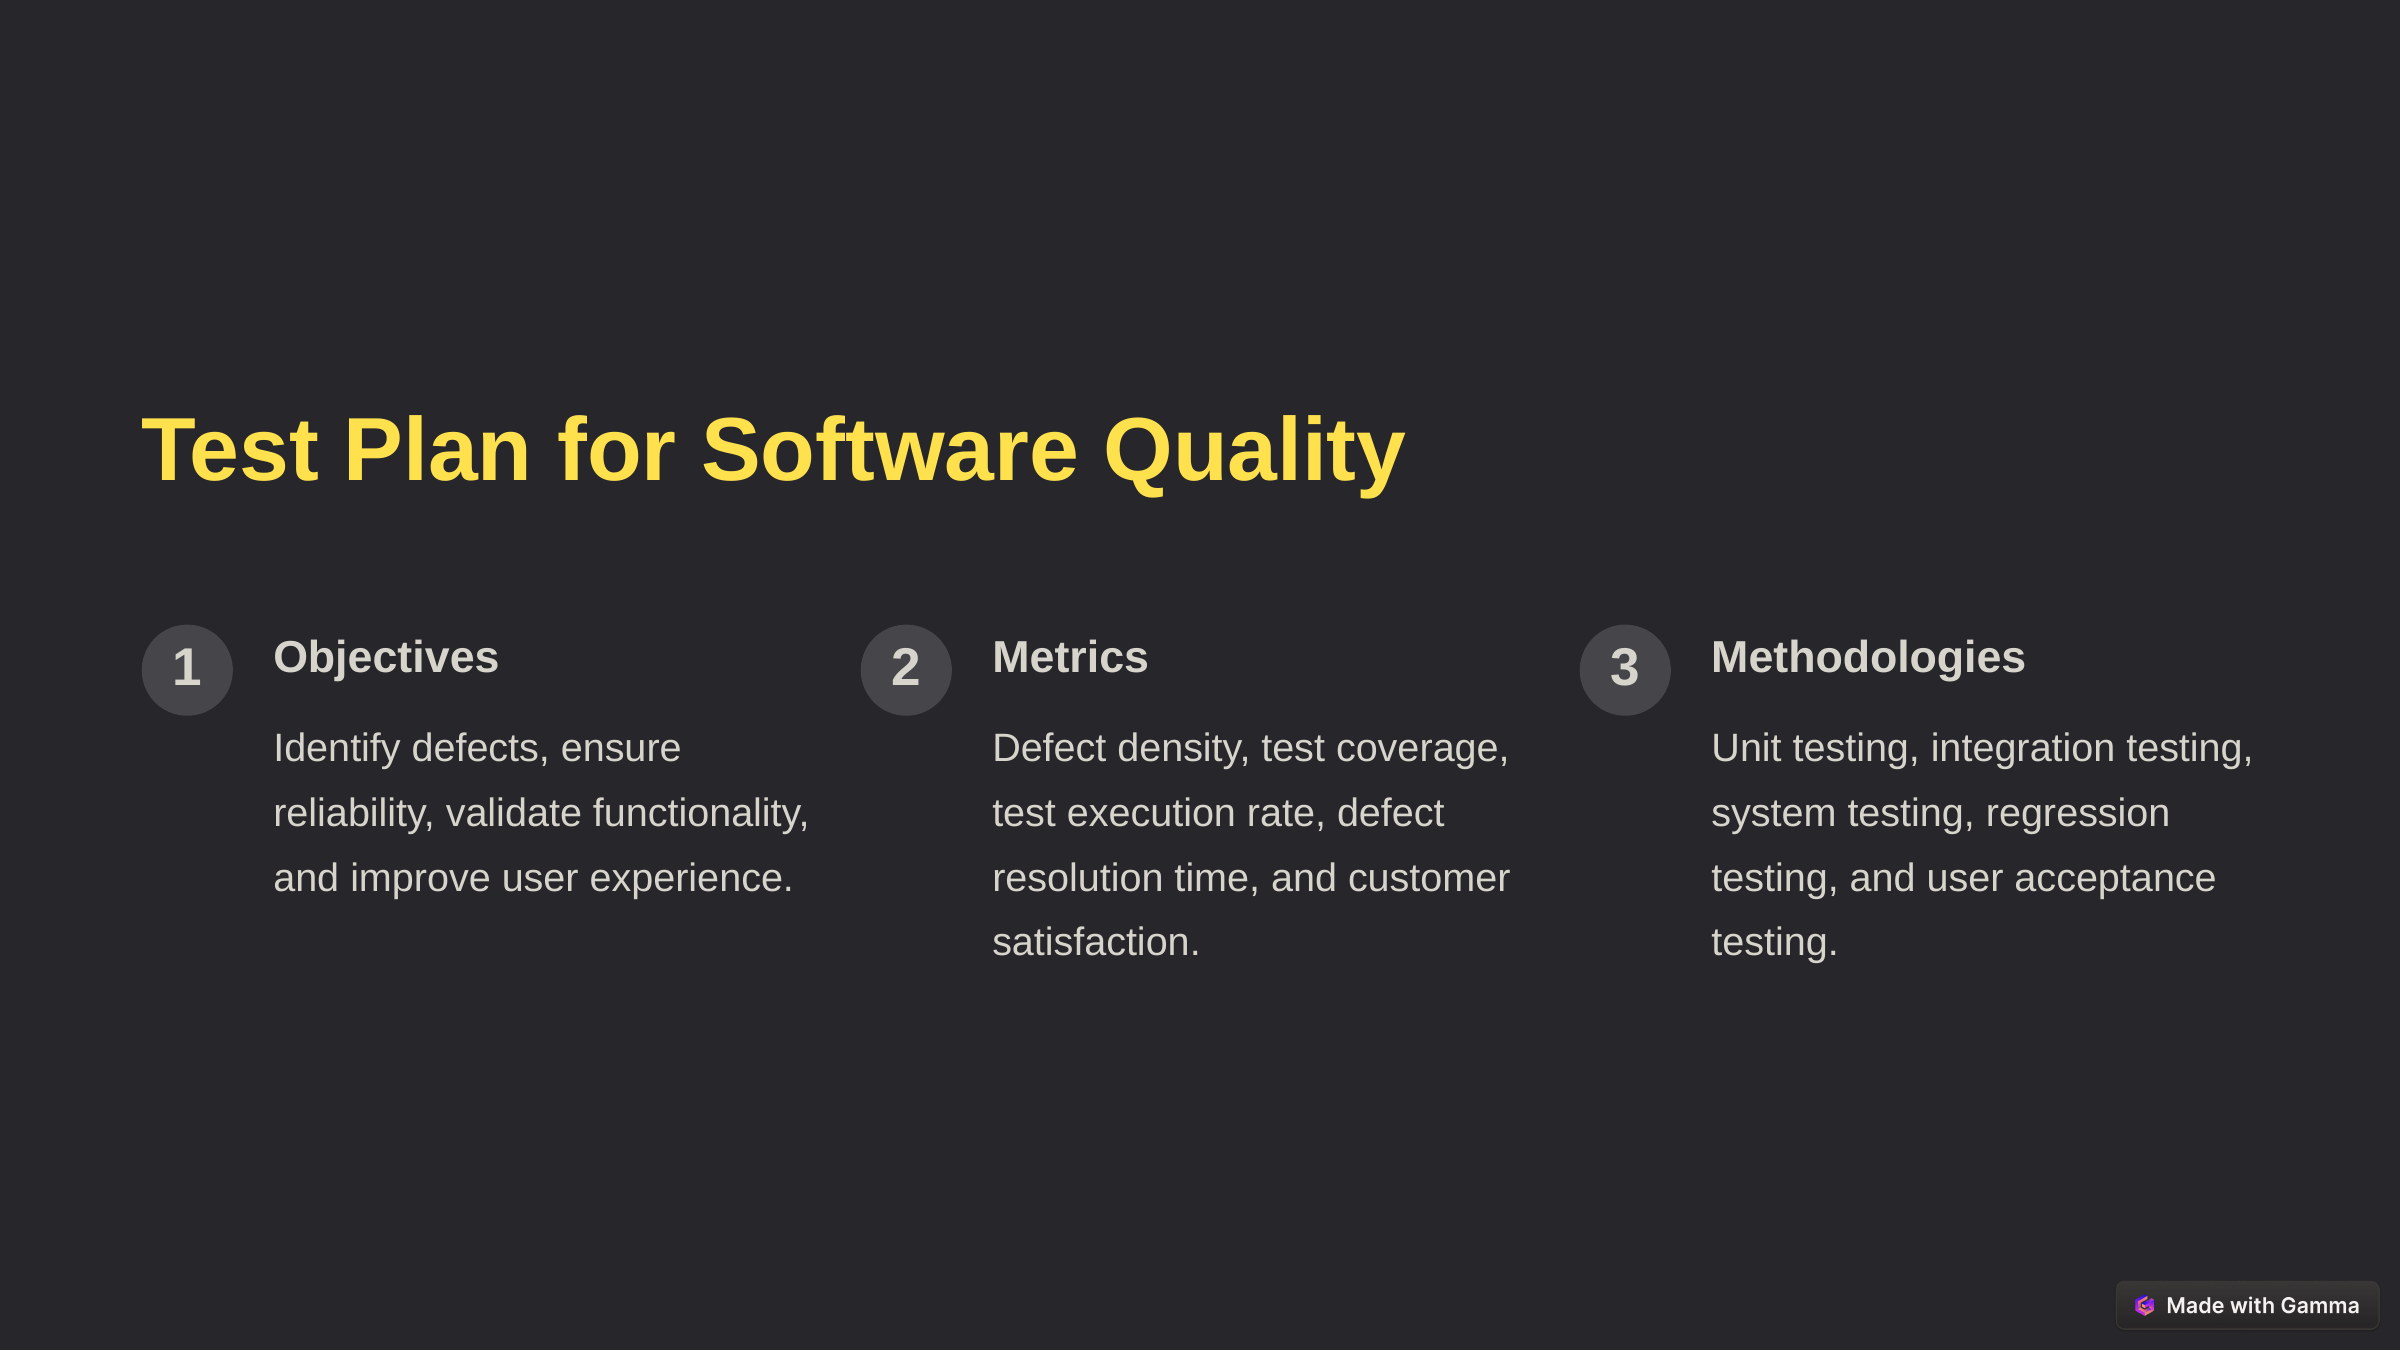

Test Plan for Software Quality

Objectives

Metrics

Methodologies
1
2
3
Identify defects, ensure reliability, validate functionality, and improve user experience.
Defect density, test coverage, test execution rate, defect resolution time, and customer satisfaction.
Unit testing, integration testing, system testing, regression testing, and user acceptance testing.